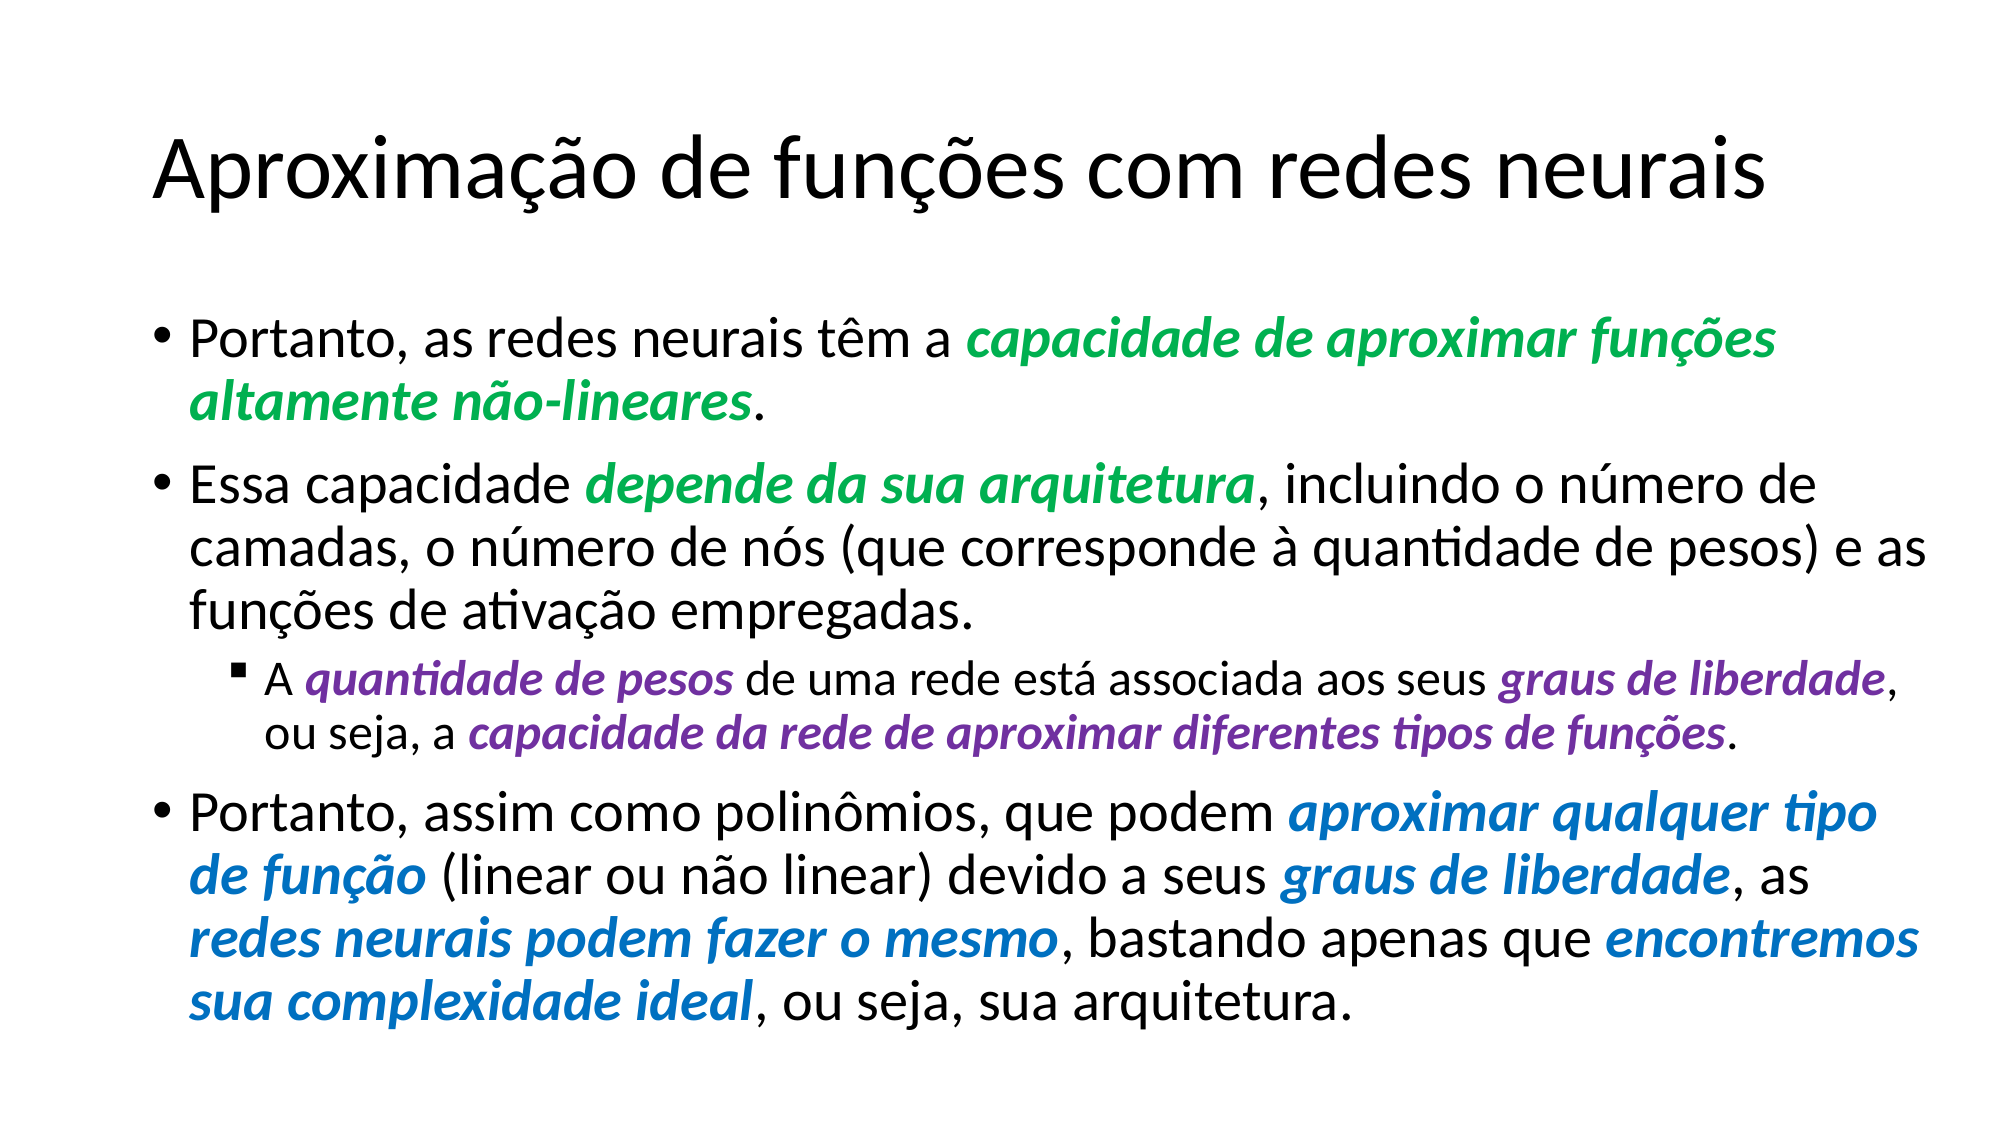

# Aproximação de funções com redes neurais
Portanto, as redes neurais têm a capacidade de aproximar funções altamente não-lineares.
Essa capacidade depende da sua arquitetura, incluindo o número de camadas, o número de nós (que corresponde à quantidade de pesos) e as funções de ativação empregadas.
A quantidade de pesos de uma rede está associada aos seus graus de liberdade, ou seja, a capacidade da rede de aproximar diferentes tipos de funções.
Portanto, assim como polinômios, que podem aproximar qualquer tipo de função (linear ou não linear) devido a seus graus de liberdade, as redes neurais podem fazer o mesmo, bastando apenas que encontremos sua complexidade ideal, ou seja, sua arquitetura.